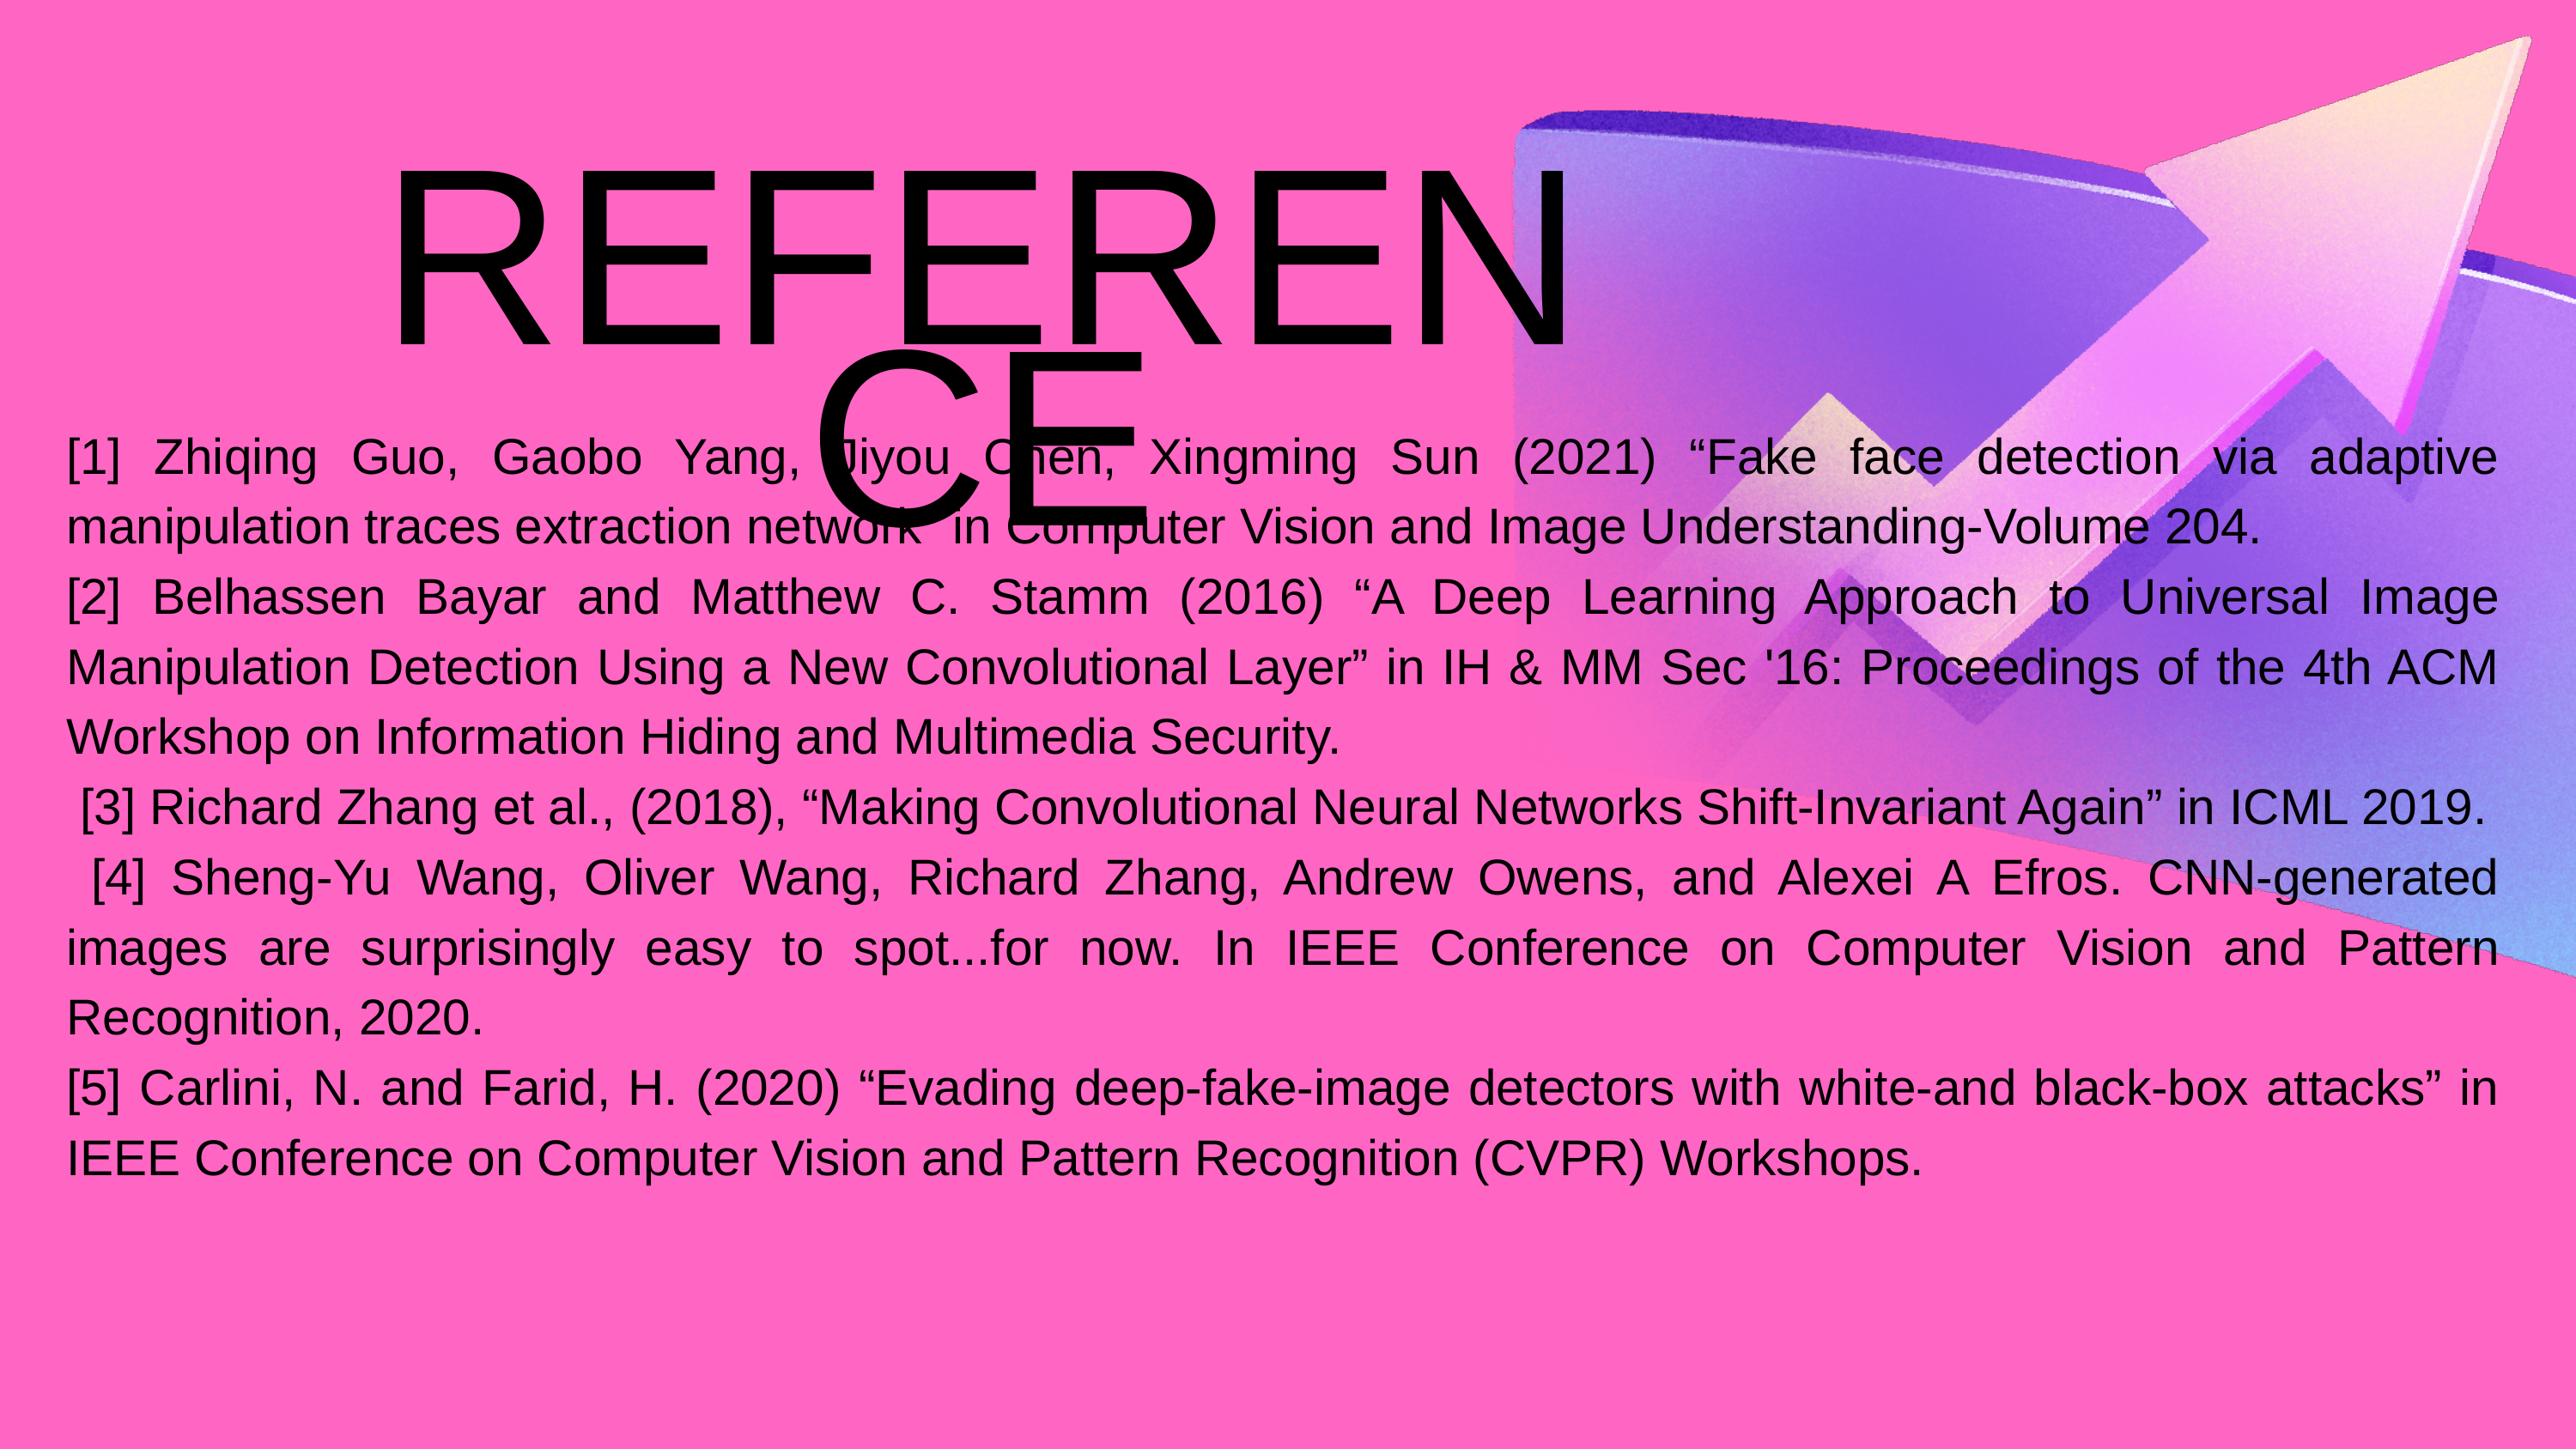

REFERENCE
[1] Zhiqing Guo, Gaobo Yang, Jiyou Chen, Xingming Sun (2021) “Fake face detection via adaptive manipulation traces extraction network” in Computer Vision and Image Understanding-Volume 204.
[2] Belhassen Bayar and Matthew C. Stamm (2016) “A Deep Learning Approach to Universal Image Manipulation Detection Using a New Convolutional Layer” in IH & MM Sec '16: Proceedings of the 4th ACM Workshop on Information Hiding and Multimedia Security.
 [3] Richard Zhang et al., (2018), “Making Convolutional Neural Networks Shift-Invariant Again” in ICML 2019.
 [4] Sheng-Yu Wang, Oliver Wang, Richard Zhang, Andrew Owens, and Alexei A Efros. CNN-generated images are surprisingly easy to spot...for now. In IEEE Conference on Computer Vision and Pattern Recognition, 2020.
[5] Carlini, N. and Farid, H. (2020) “Evading deep-fake-image detectors with white-and black-box attacks” in IEEE Conference on Computer Vision and Pattern Recognition (CVPR) Workshops.